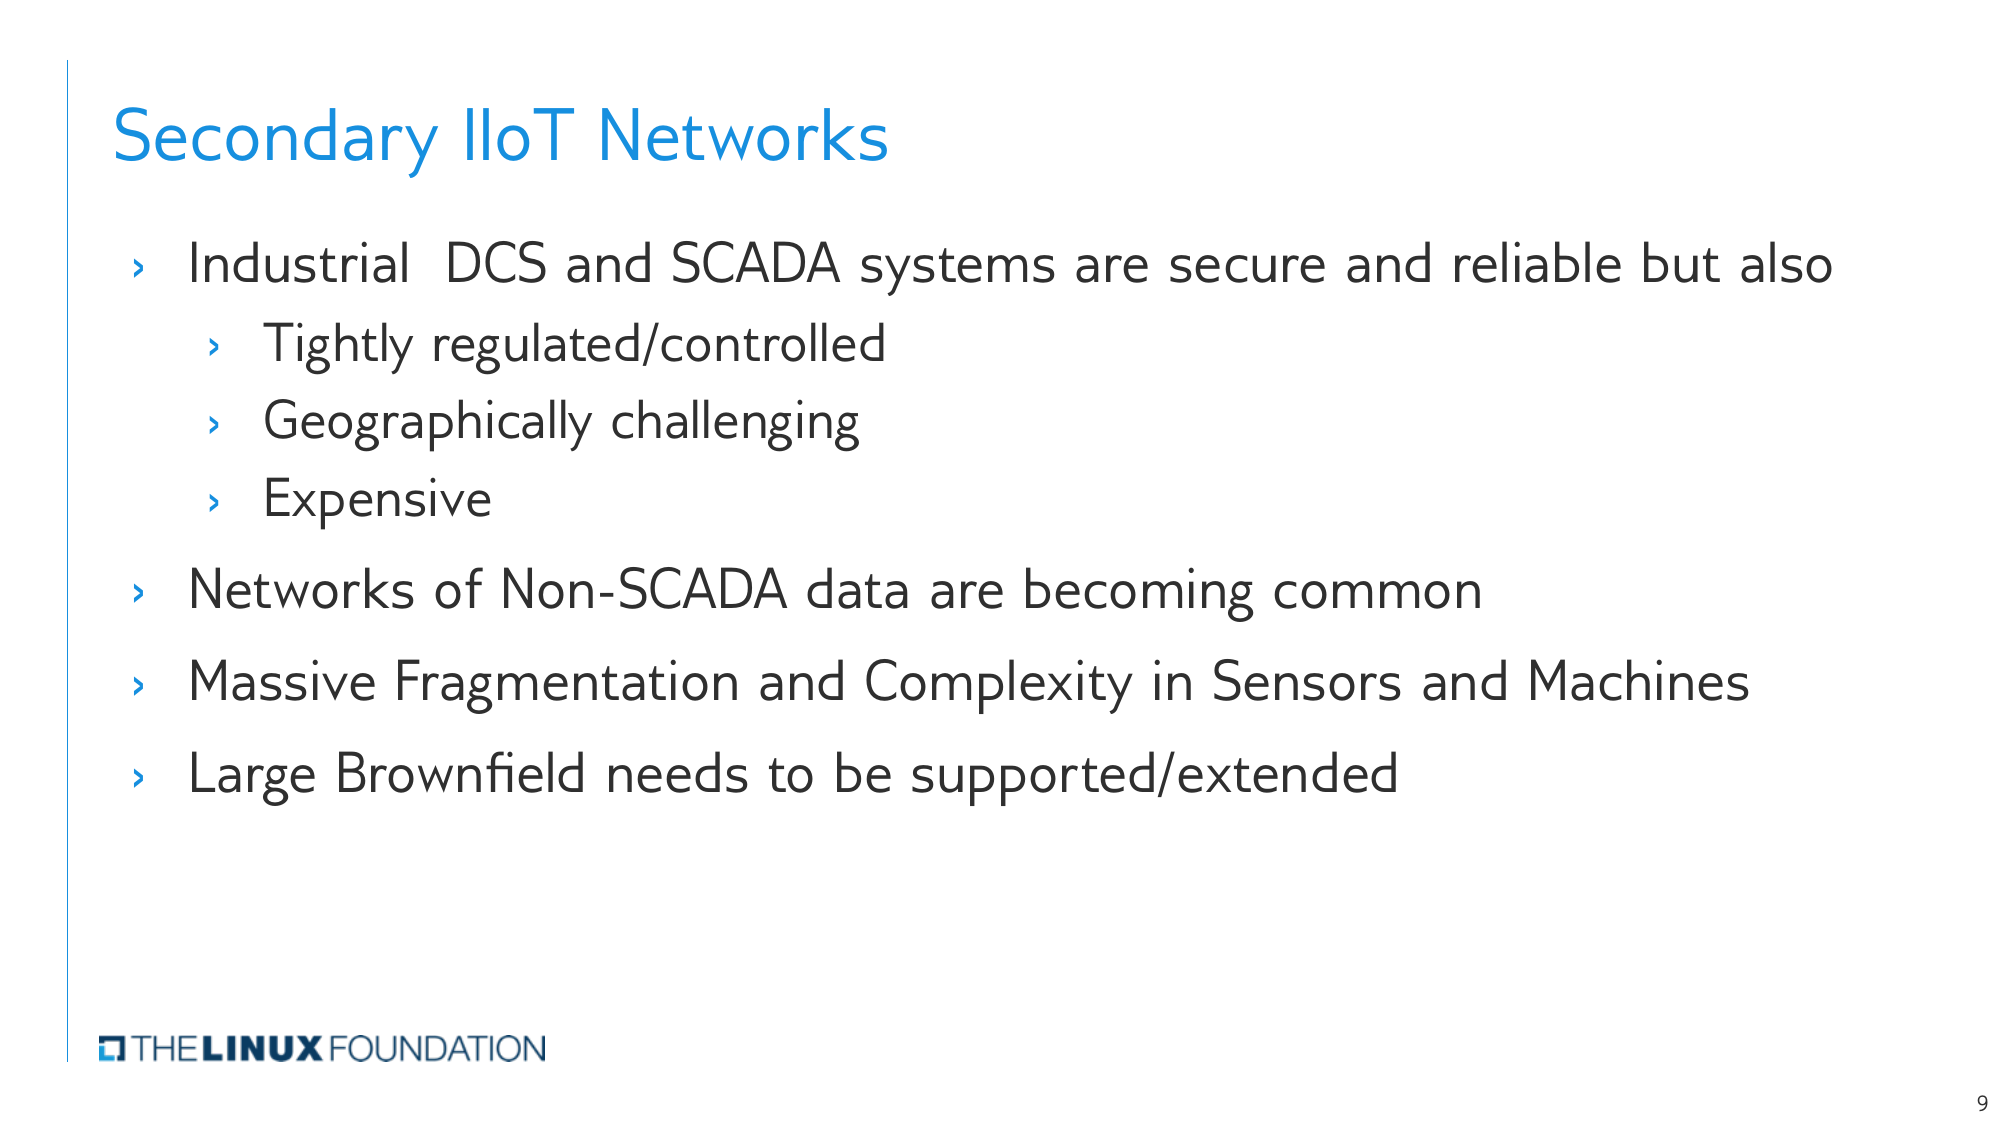

# Secondary IIoT Networks
Industrial  DCS and SCADA systems are secure and reliable but also
Tightly regulated/controlled
Geographically challenging
Expensive
Networks of Non-SCADA data are becoming common
Massive Fragmentation and Complexity in Sensors and Machines
Large Brownfield needs to be supported/extended

9